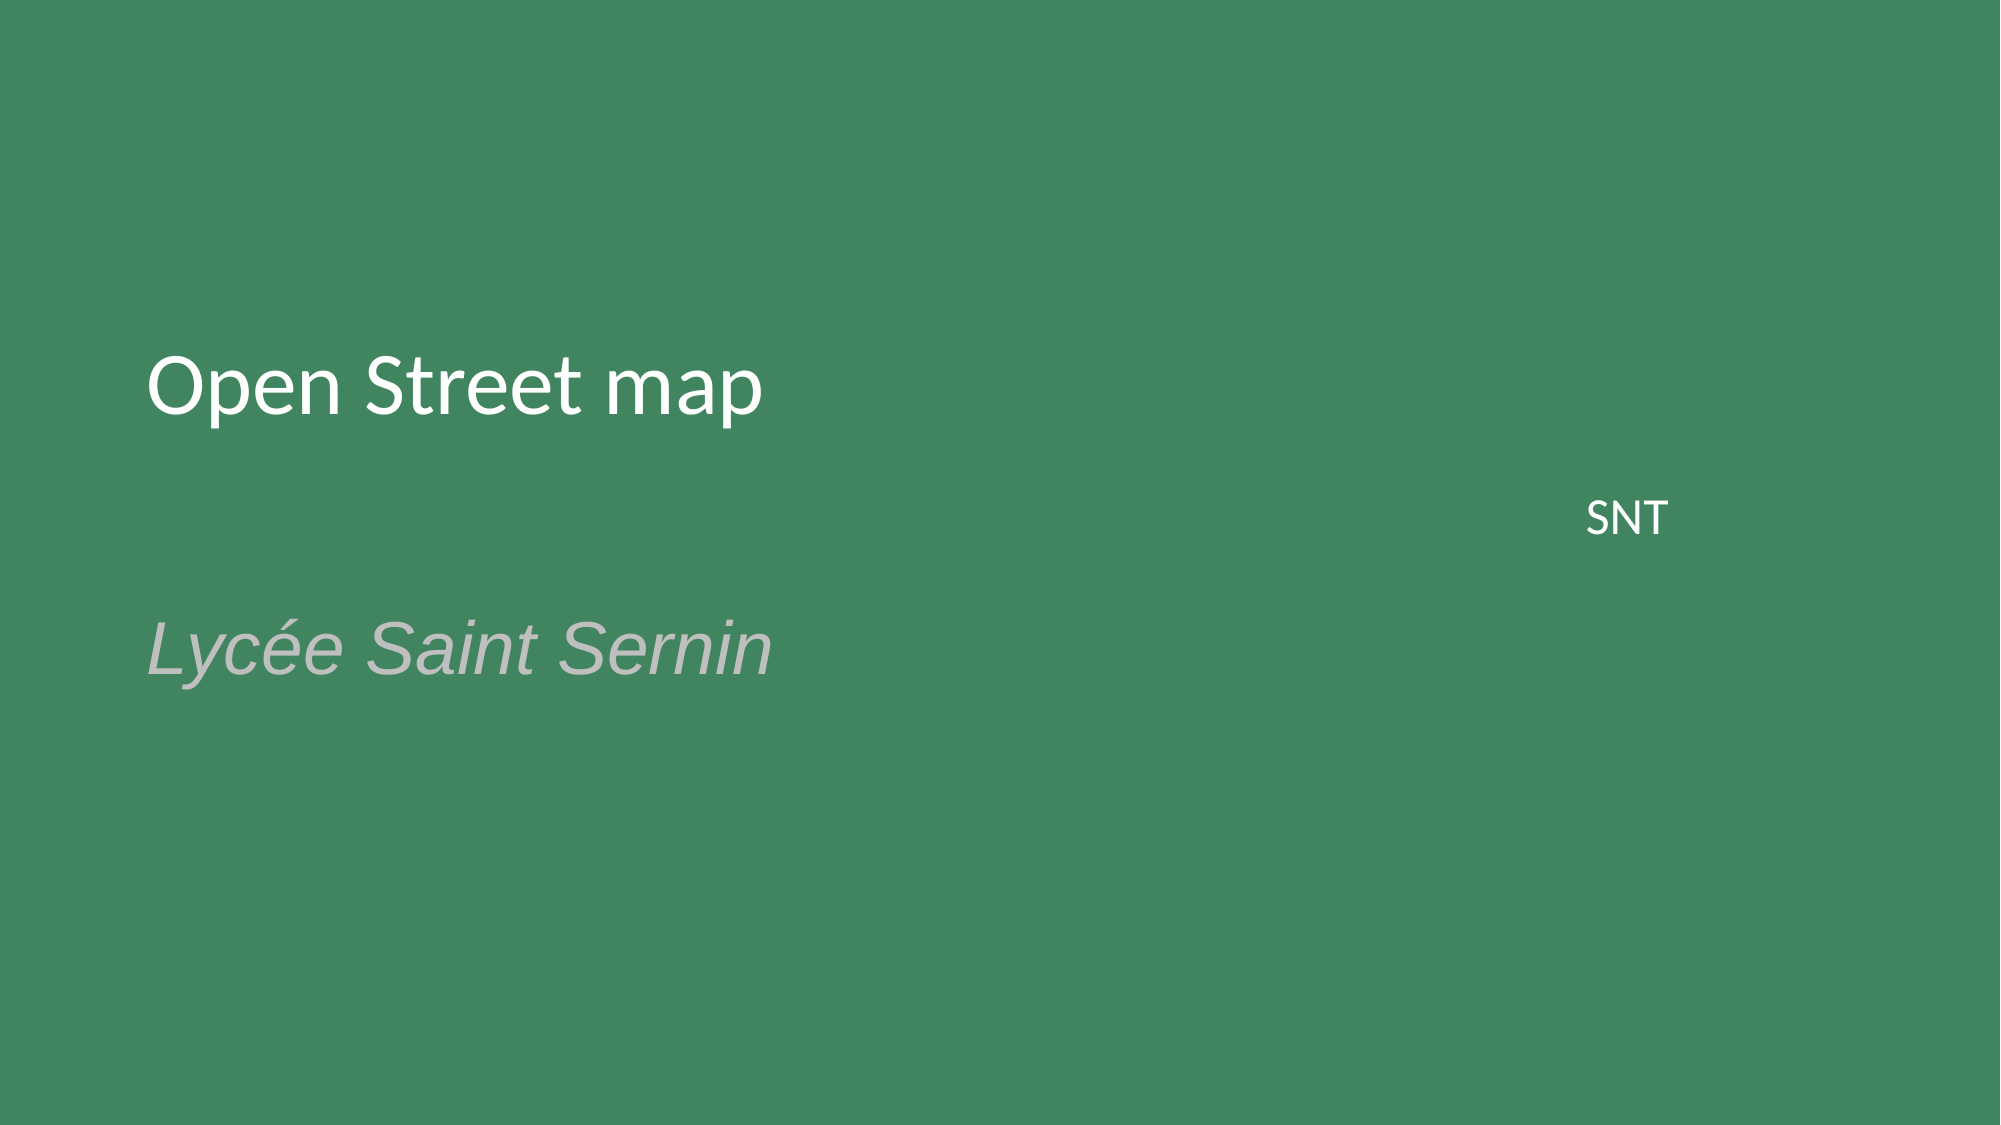

Open Street map

SNT

Lycée Saint Sernin